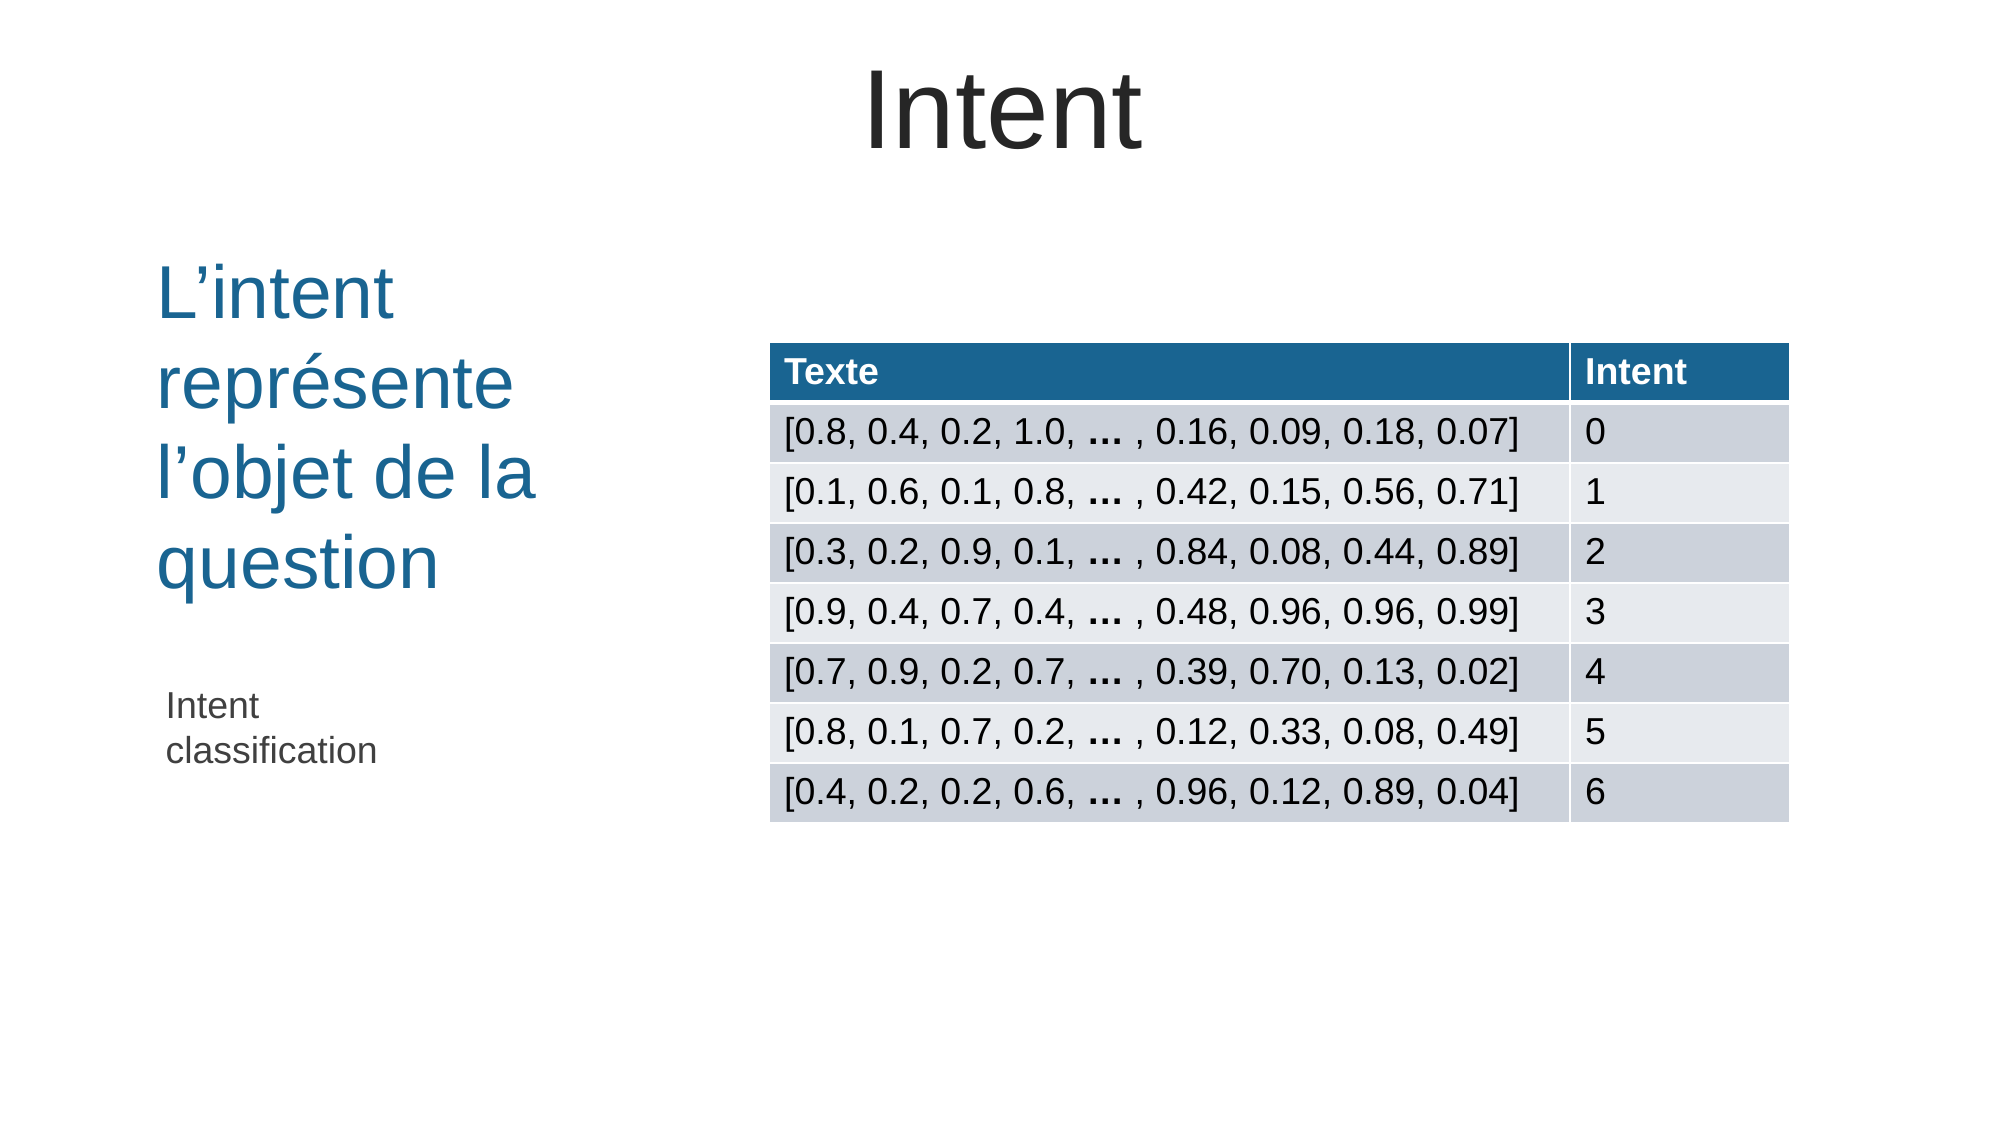

Intent
L’intent représente l’objet de la question
| Texte | Intent |
| --- | --- |
| [0.8, 0.4, 0.2, 1.0, … , 0.16, 0.09, 0.18, 0.07] | 0 |
| [0.1, 0.6, 0.1, 0.8, … , 0.42, 0.15, 0.56, 0.71] | 1 |
| [0.3, 0.2, 0.9, 0.1, … , 0.84, 0.08, 0.44, 0.89] | 2 |
| [0.9, 0.4, 0.7, 0.4, … , 0.48, 0.96, 0.96, 0.99] | 3 |
| [0.7, 0.9, 0.2, 0.7, … , 0.39, 0.70, 0.13, 0.02] | 4 |
| [0.8, 0.1, 0.7, 0.2, … , 0.12, 0.33, 0.08, 0.49] | 5 |
| [0.4, 0.2, 0.2, 0.6, … , 0.96, 0.12, 0.89, 0.04] | 6 |
Intent classification